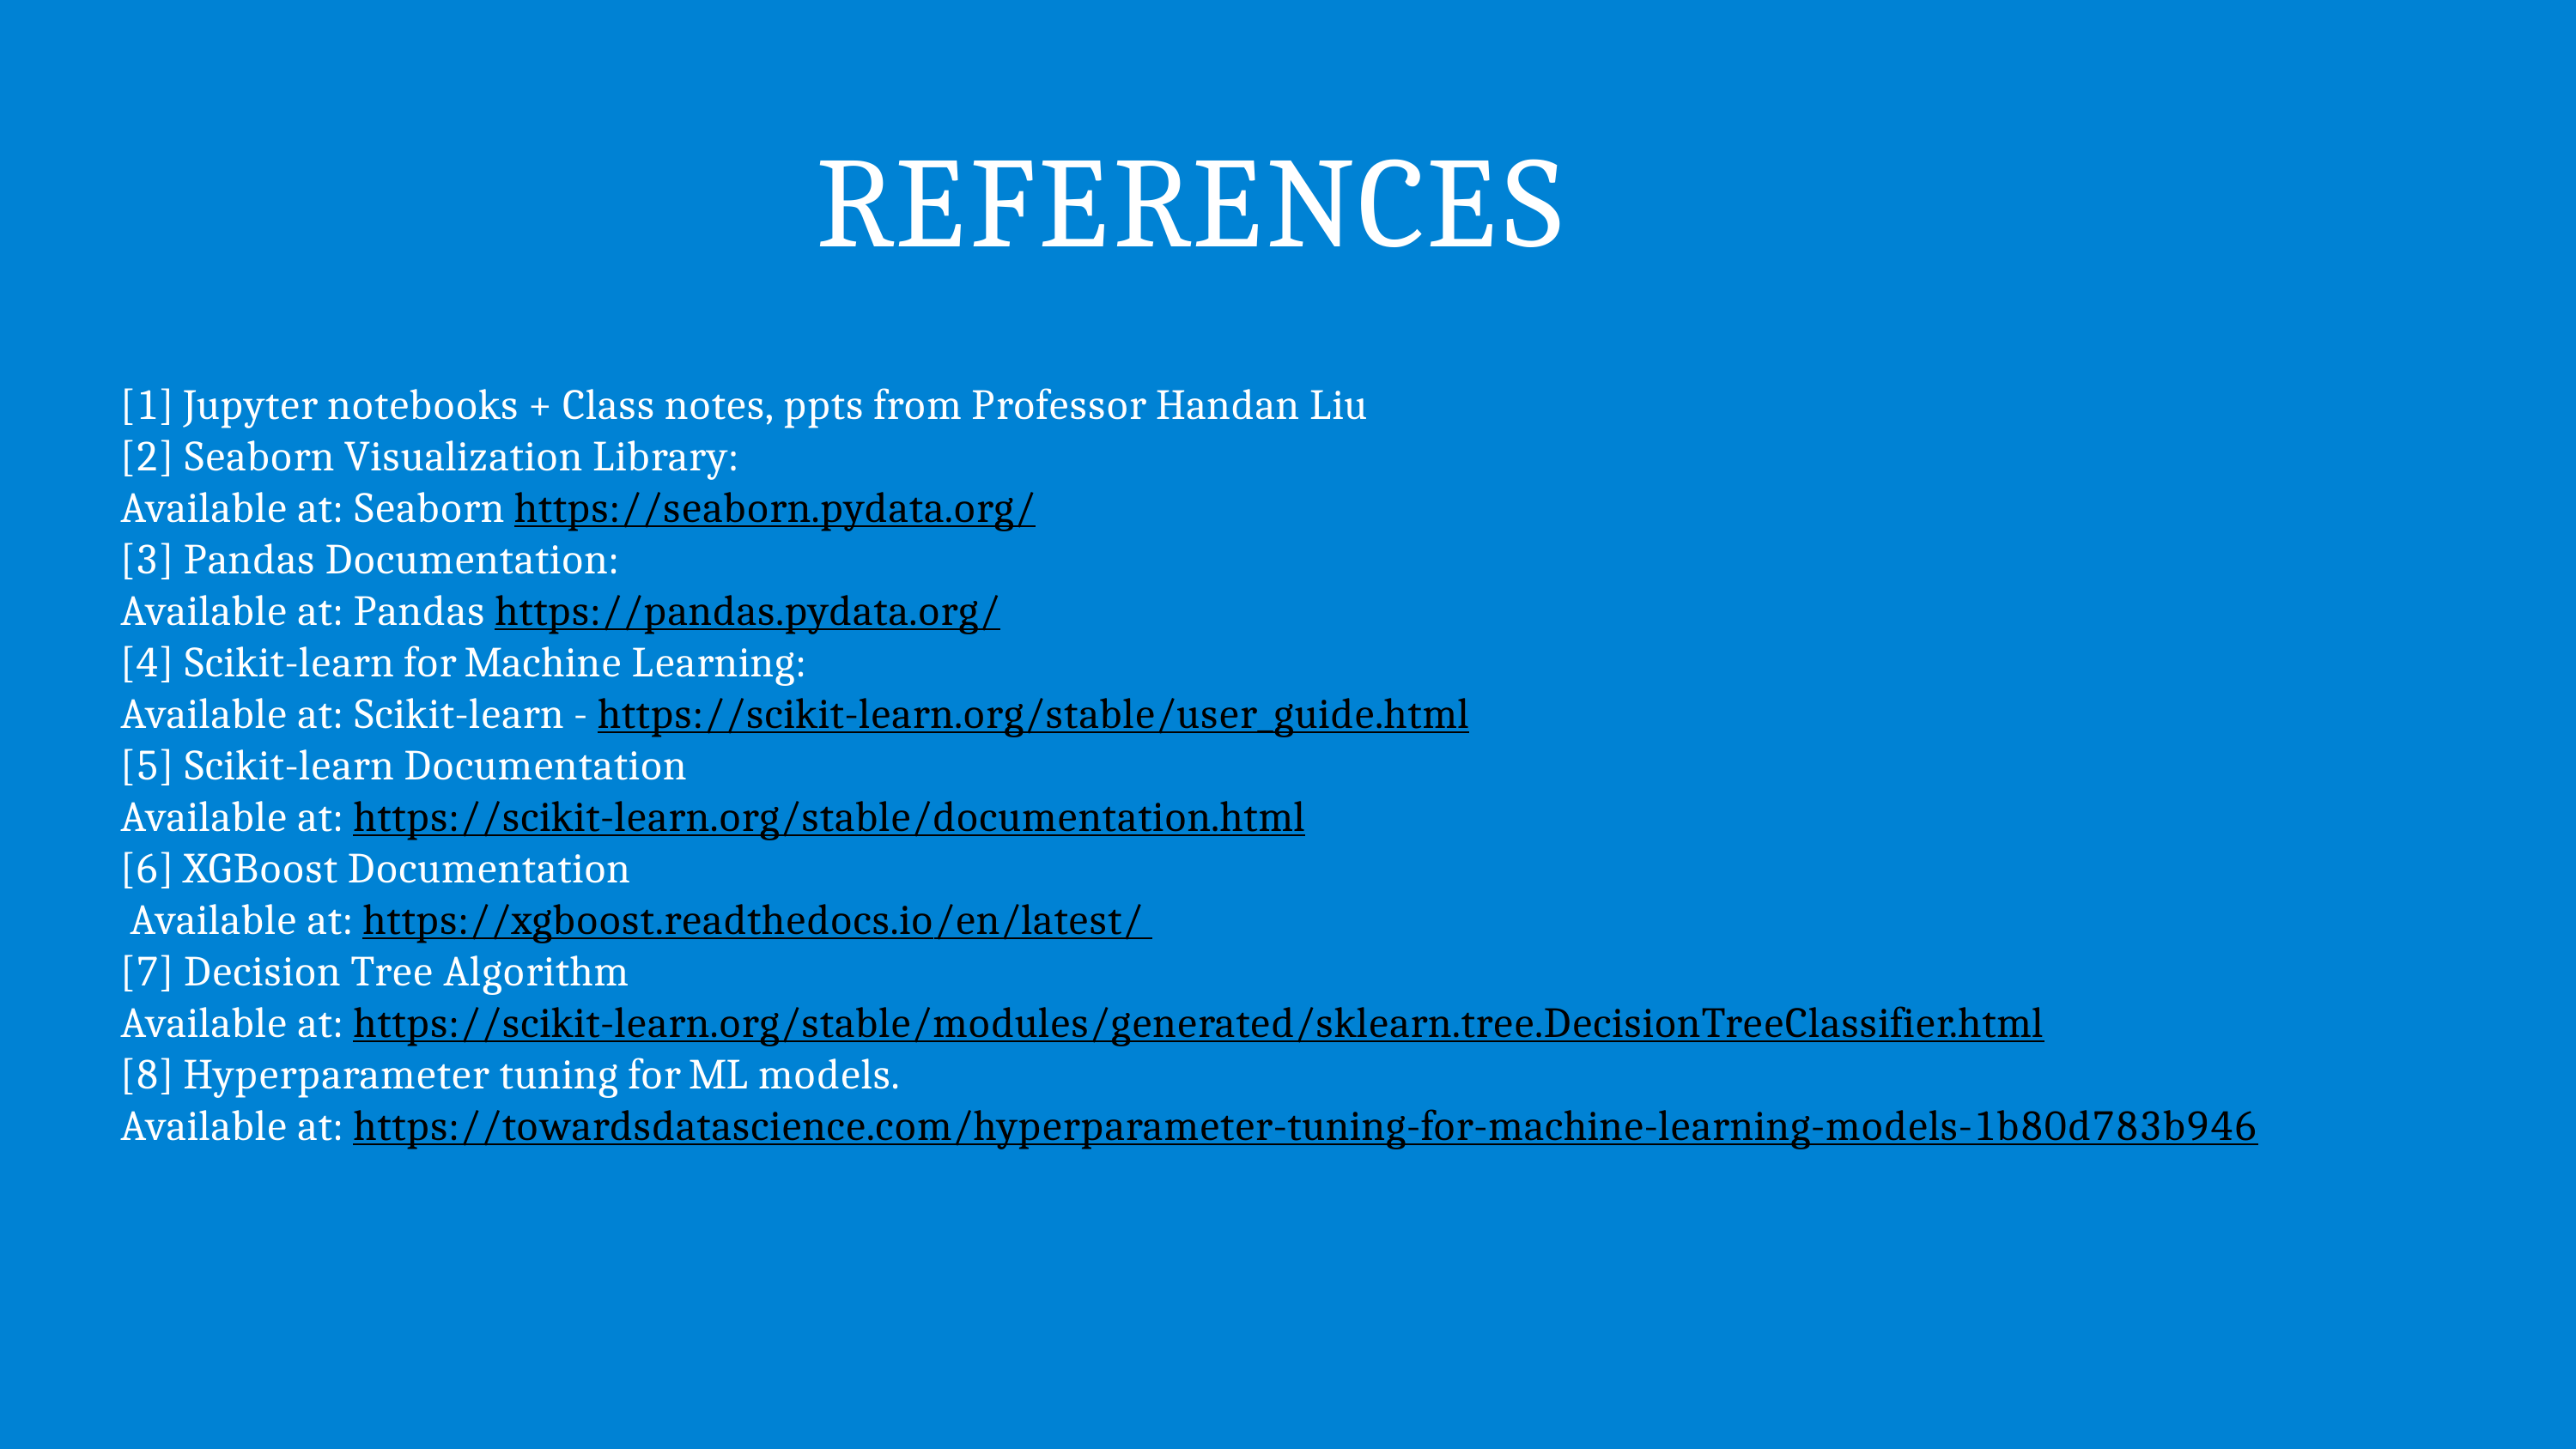

REFERENCES
[1] Jupyter notebooks + Class notes, ppts from Professor Handan Liu
[2] Seaborn Visualization Library:
Available at: Seaborn https://seaborn.pydata.org/
[3] Pandas Documentation:
Available at: Pandas https://pandas.pydata.org/
[4] Scikit-learn for Machine Learning:
Available at: Scikit-learn - https://scikit-learn.org/stable/user_guide.html
[5] Scikit-learn Documentation
Available at: https://scikit-learn.org/stable/documentation.html
[6] XGBoost Documentation
 Available at: https://xgboost.readthedocs.io/en/latest/
[7] Decision Tree Algorithm
Available at: https://scikit-learn.org/stable/modules/generated/sklearn.tree.DecisionTreeClassifier.html
[8] Hyperparameter tuning for ML models.
Available at: https://towardsdatascience.com/hyperparameter-tuning-for-machine-learning-models-1b80d783b946